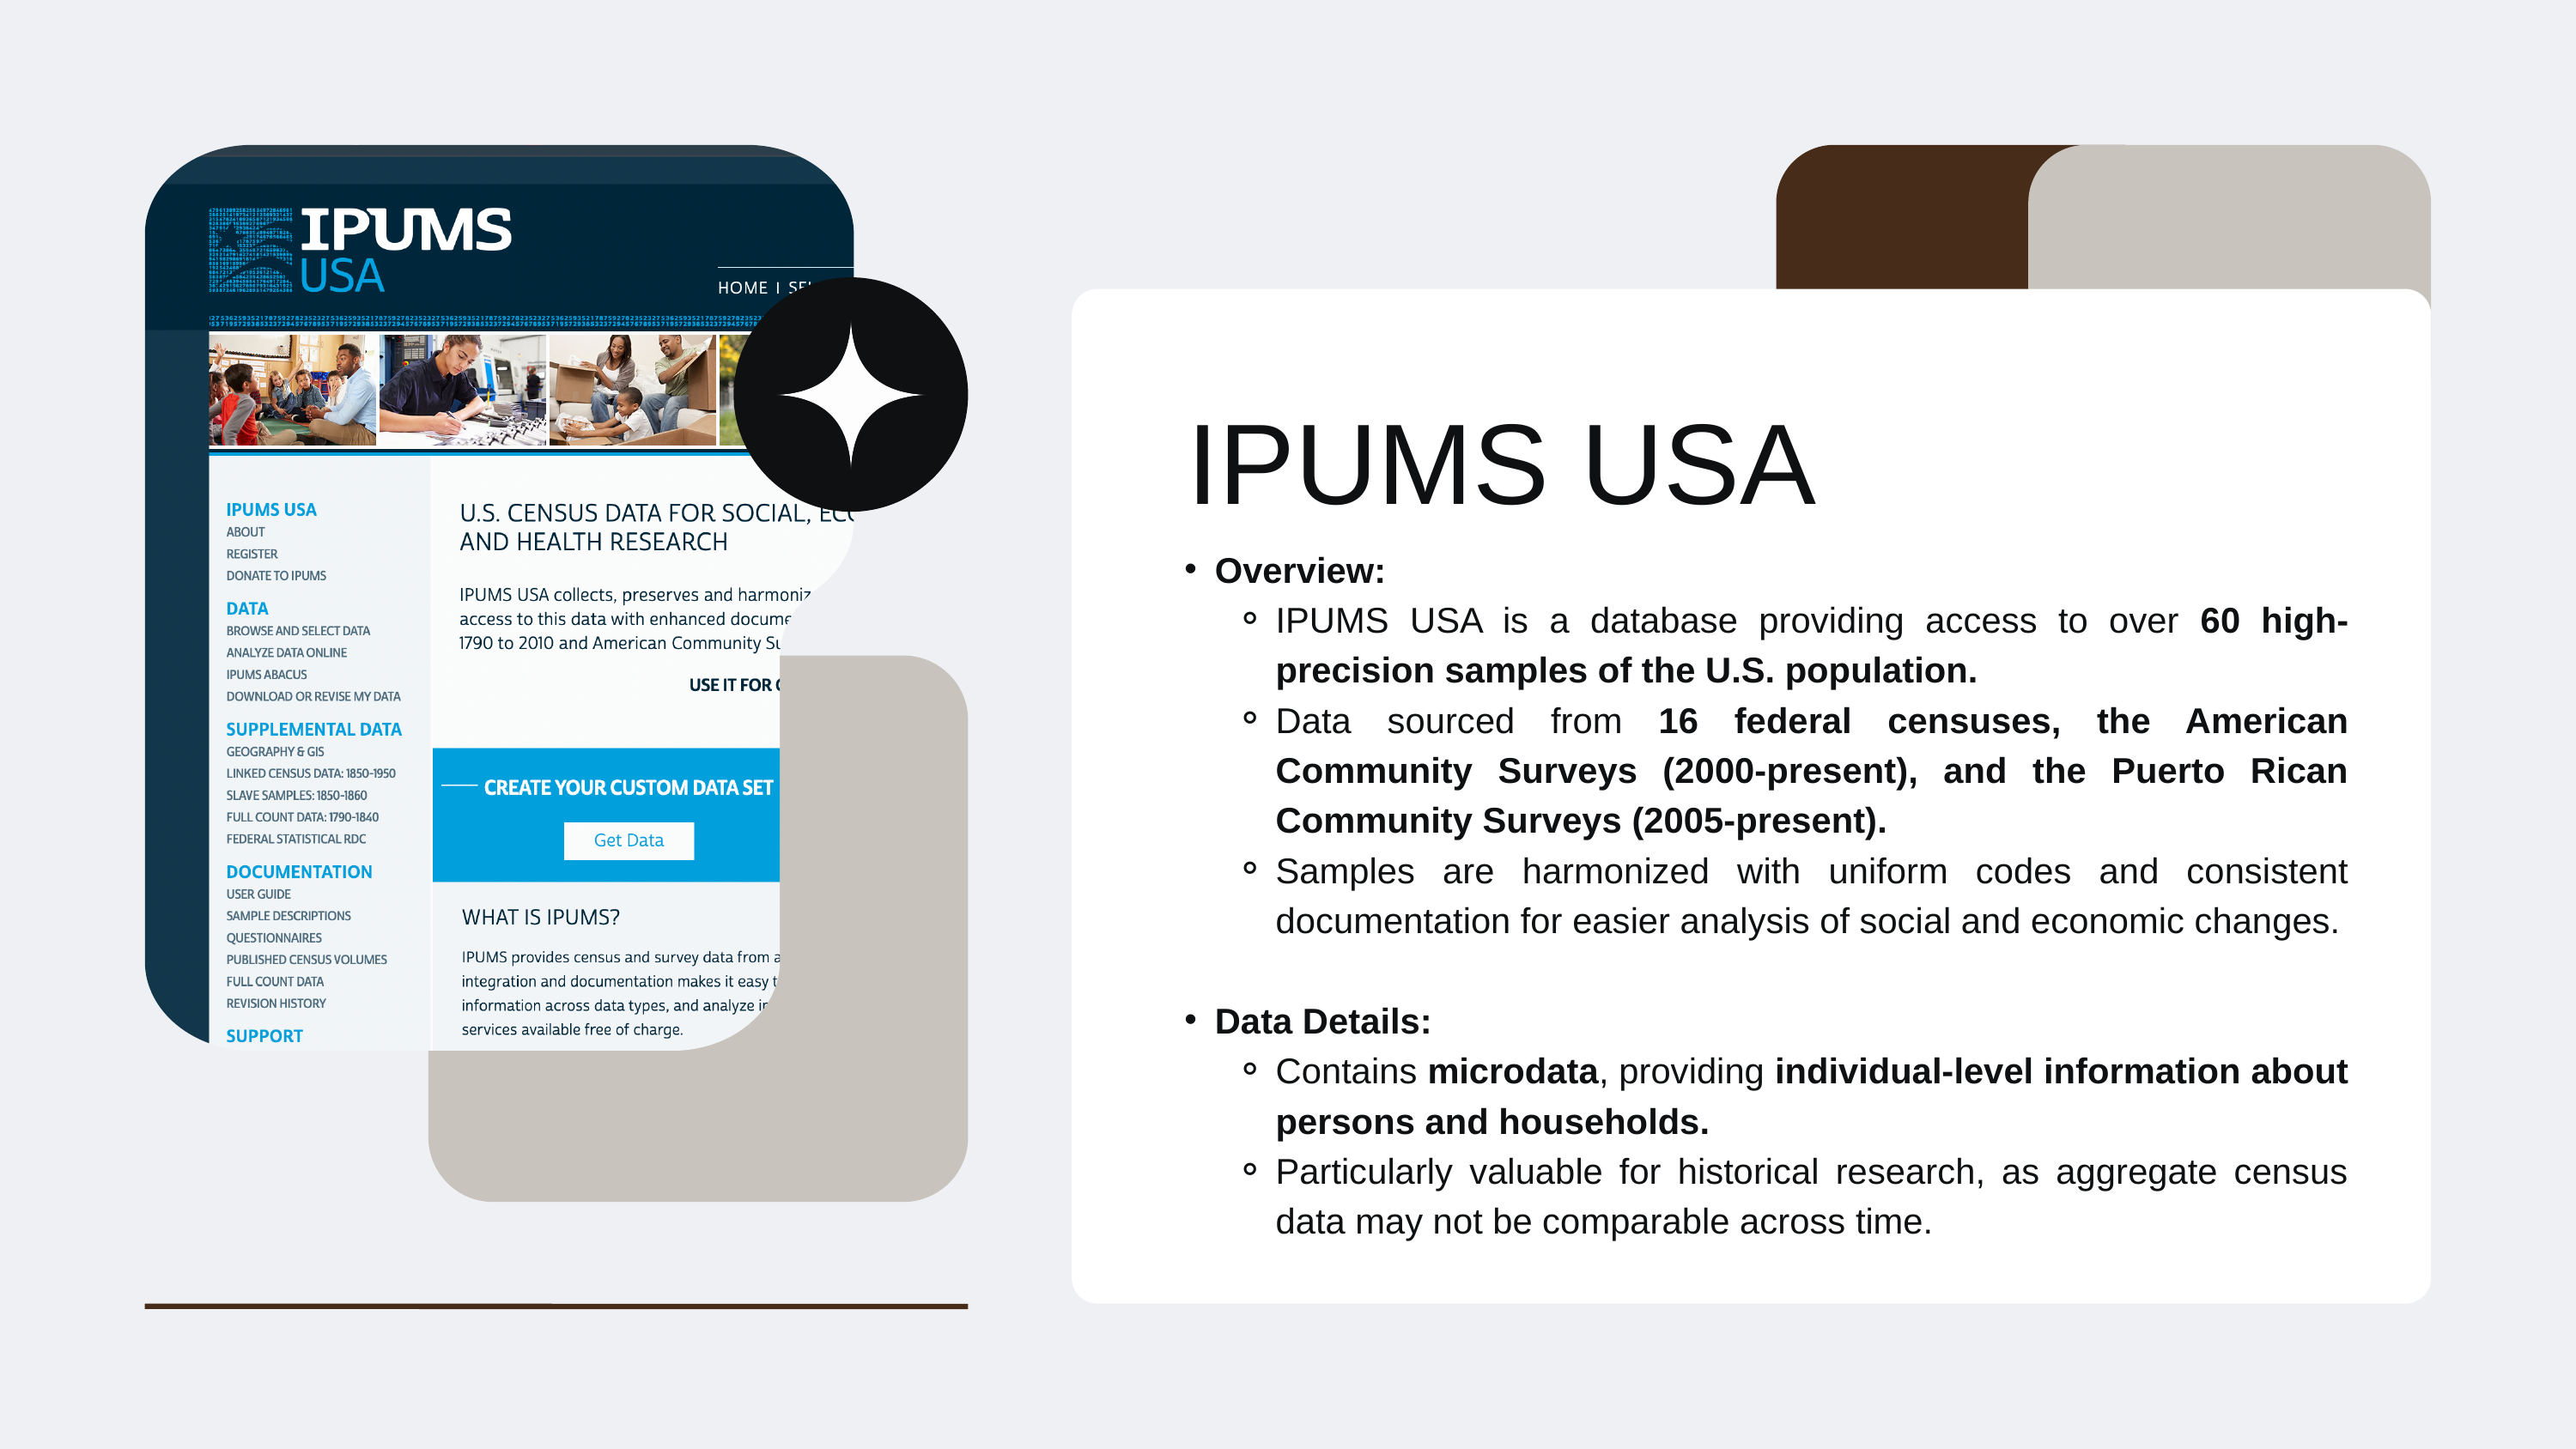

IPUMS USA
Overview:
IPUMS USA is a database providing access to over 60 high-precision samples of the U.S. population.
Data sourced from 16 federal censuses, the American Community Surveys (2000-present), and the Puerto Rican Community Surveys (2005-present).
Samples are harmonized with uniform codes and consistent documentation for easier analysis of social and economic changes.

Data Details:
Contains microdata, providing individual-level information about persons and households.
Particularly valuable for historical research, as aggregate census data may not be comparable across time.